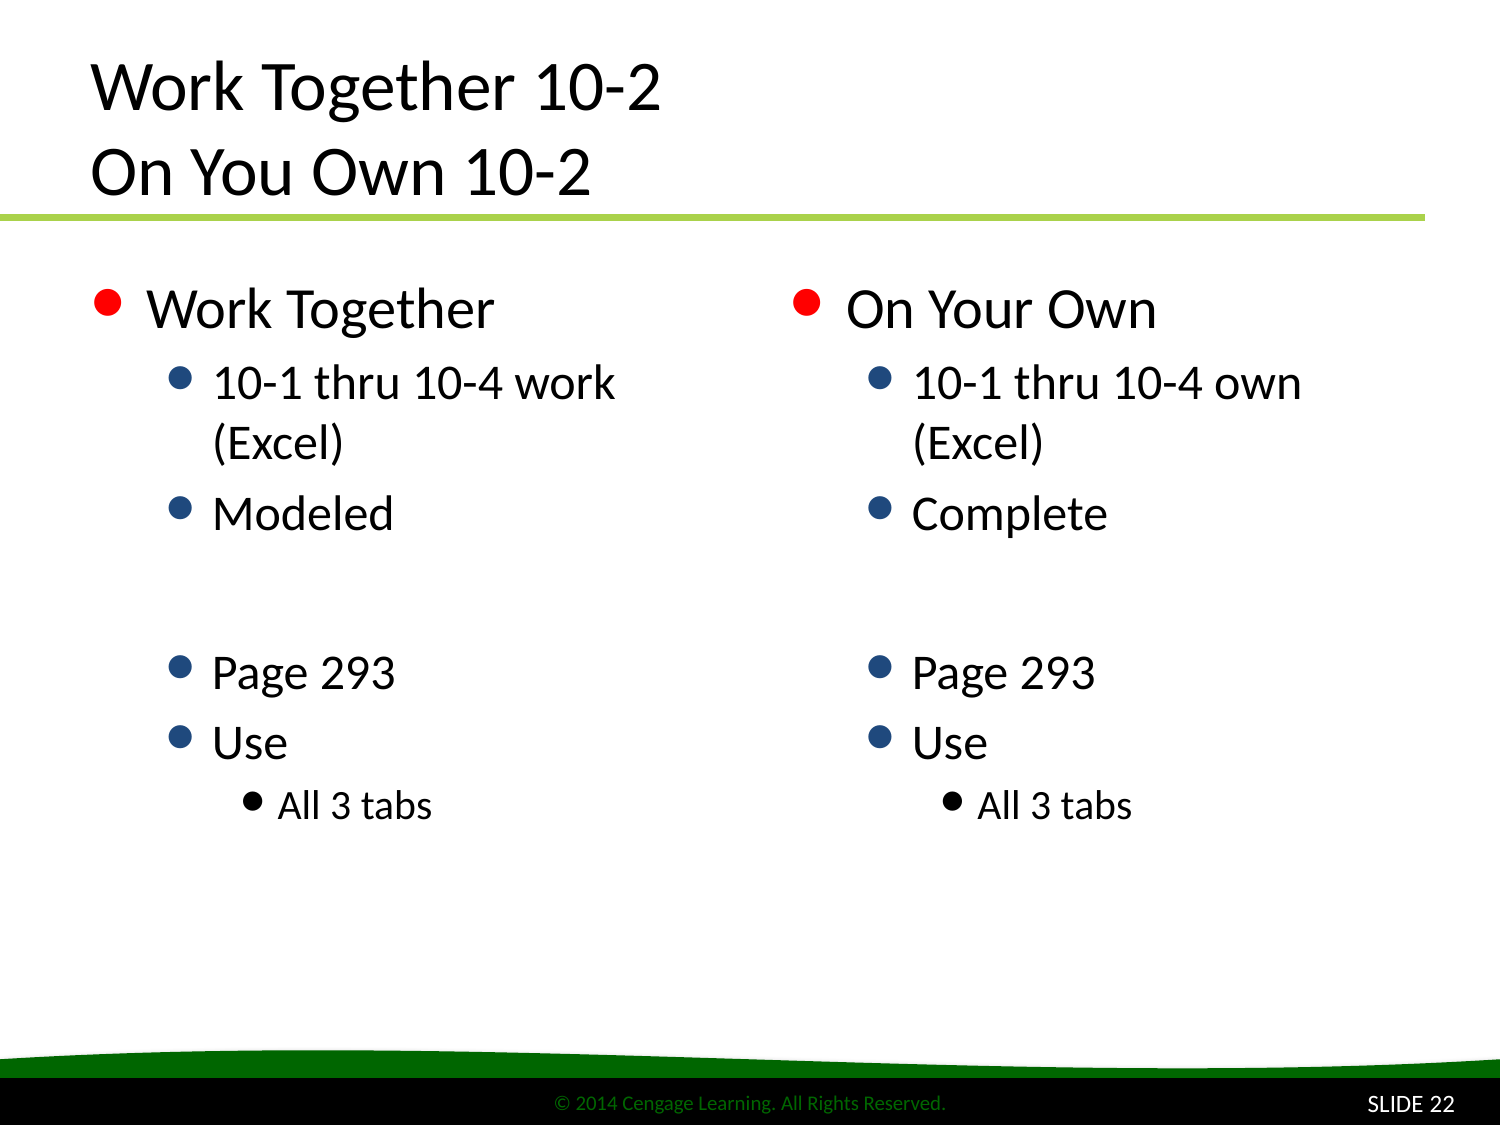

# Work Together 10-2 On You Own 10-2
Work Together
10-1 thru 10-4 work (Excel)
Modeled

Page 293
Use
All 3 tabs
On Your Own
10-1 thru 10-4 own (Excel)
Complete

Page 293
Use
All 3 tabs
SLIDE 22